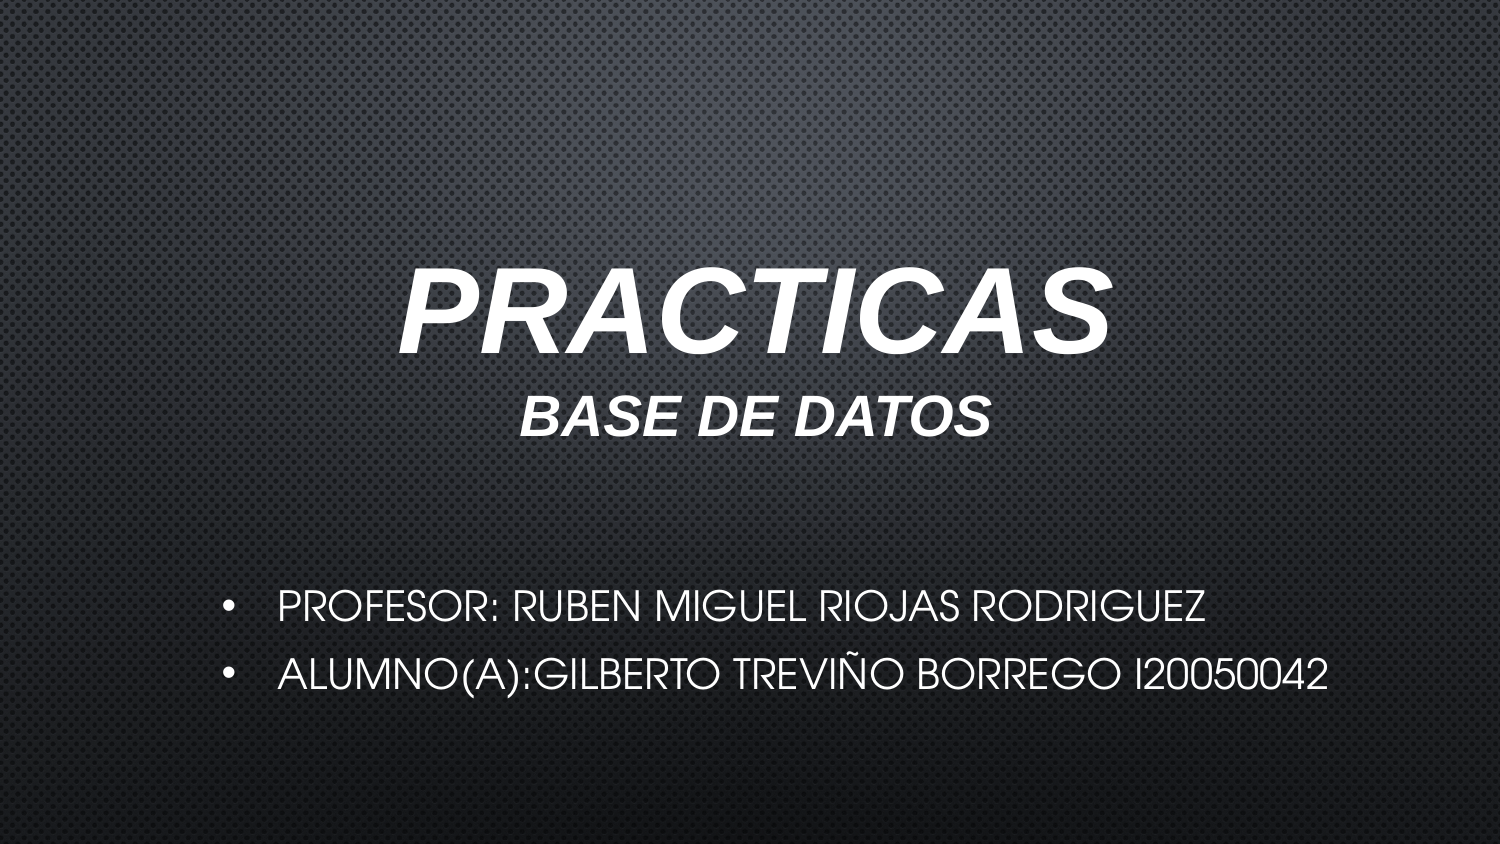

PRACTICAS
BASE DE DATOS

Profesor: Ruben Miguel Riojas Rodriguez
Alumno(a):Gilberto Treviño Borrego I20050042